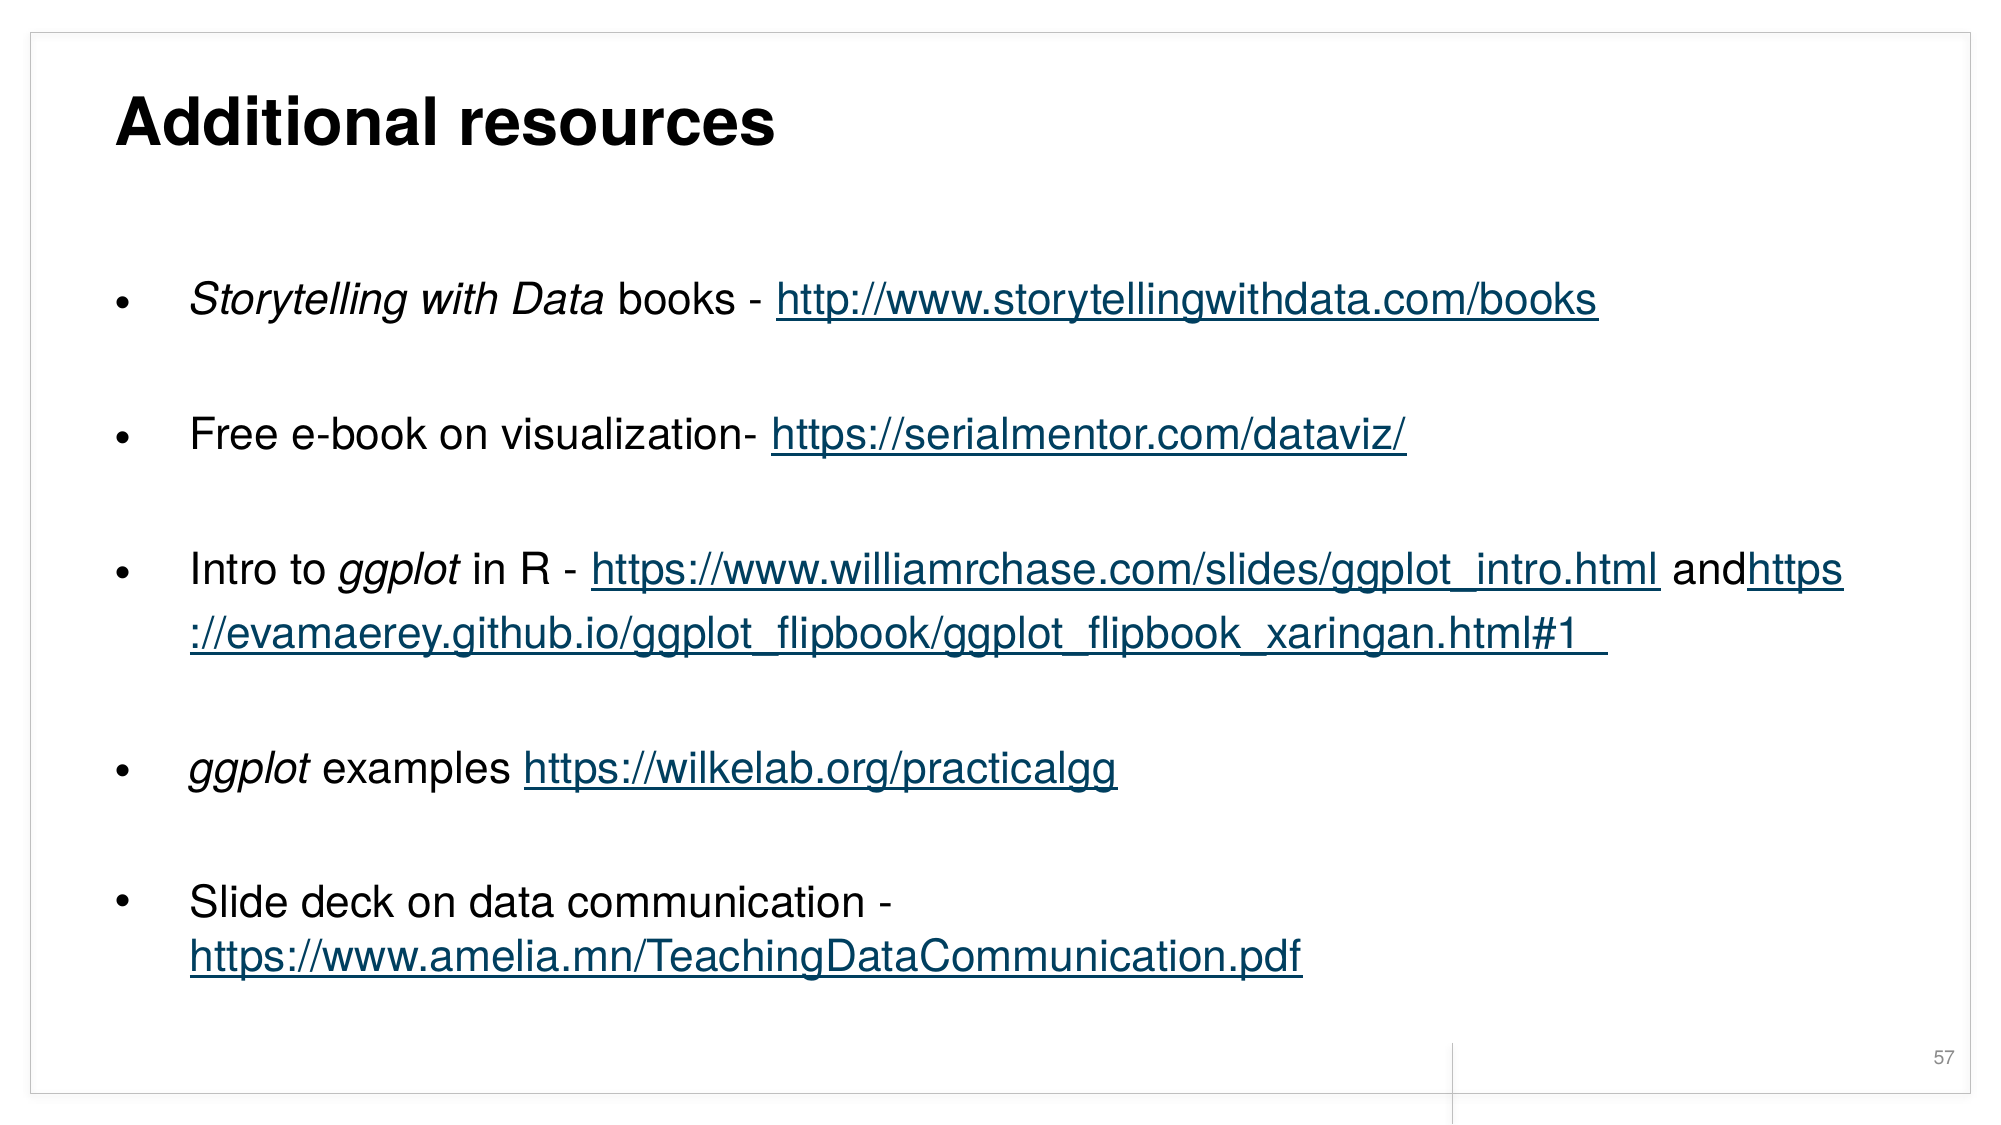

# Additional resources
Storytelling with Data books - http://www.storytellingwithdata.com/books

Free e-book on visualization- https://serialmentor.com/dataviz/

Intro to ggplot in R - https://www.williamrchase.com/slides/ggplot_intro.html andhttps://evamaerey.github.io/ggplot_flipbook/ggplot_flipbook_xaringan.html#1

ggplot examples https://wilkelab.org/practicalgg

Slide deck on data communication - https://www.amelia.mn/TeachingDataCommunication.pdf

57